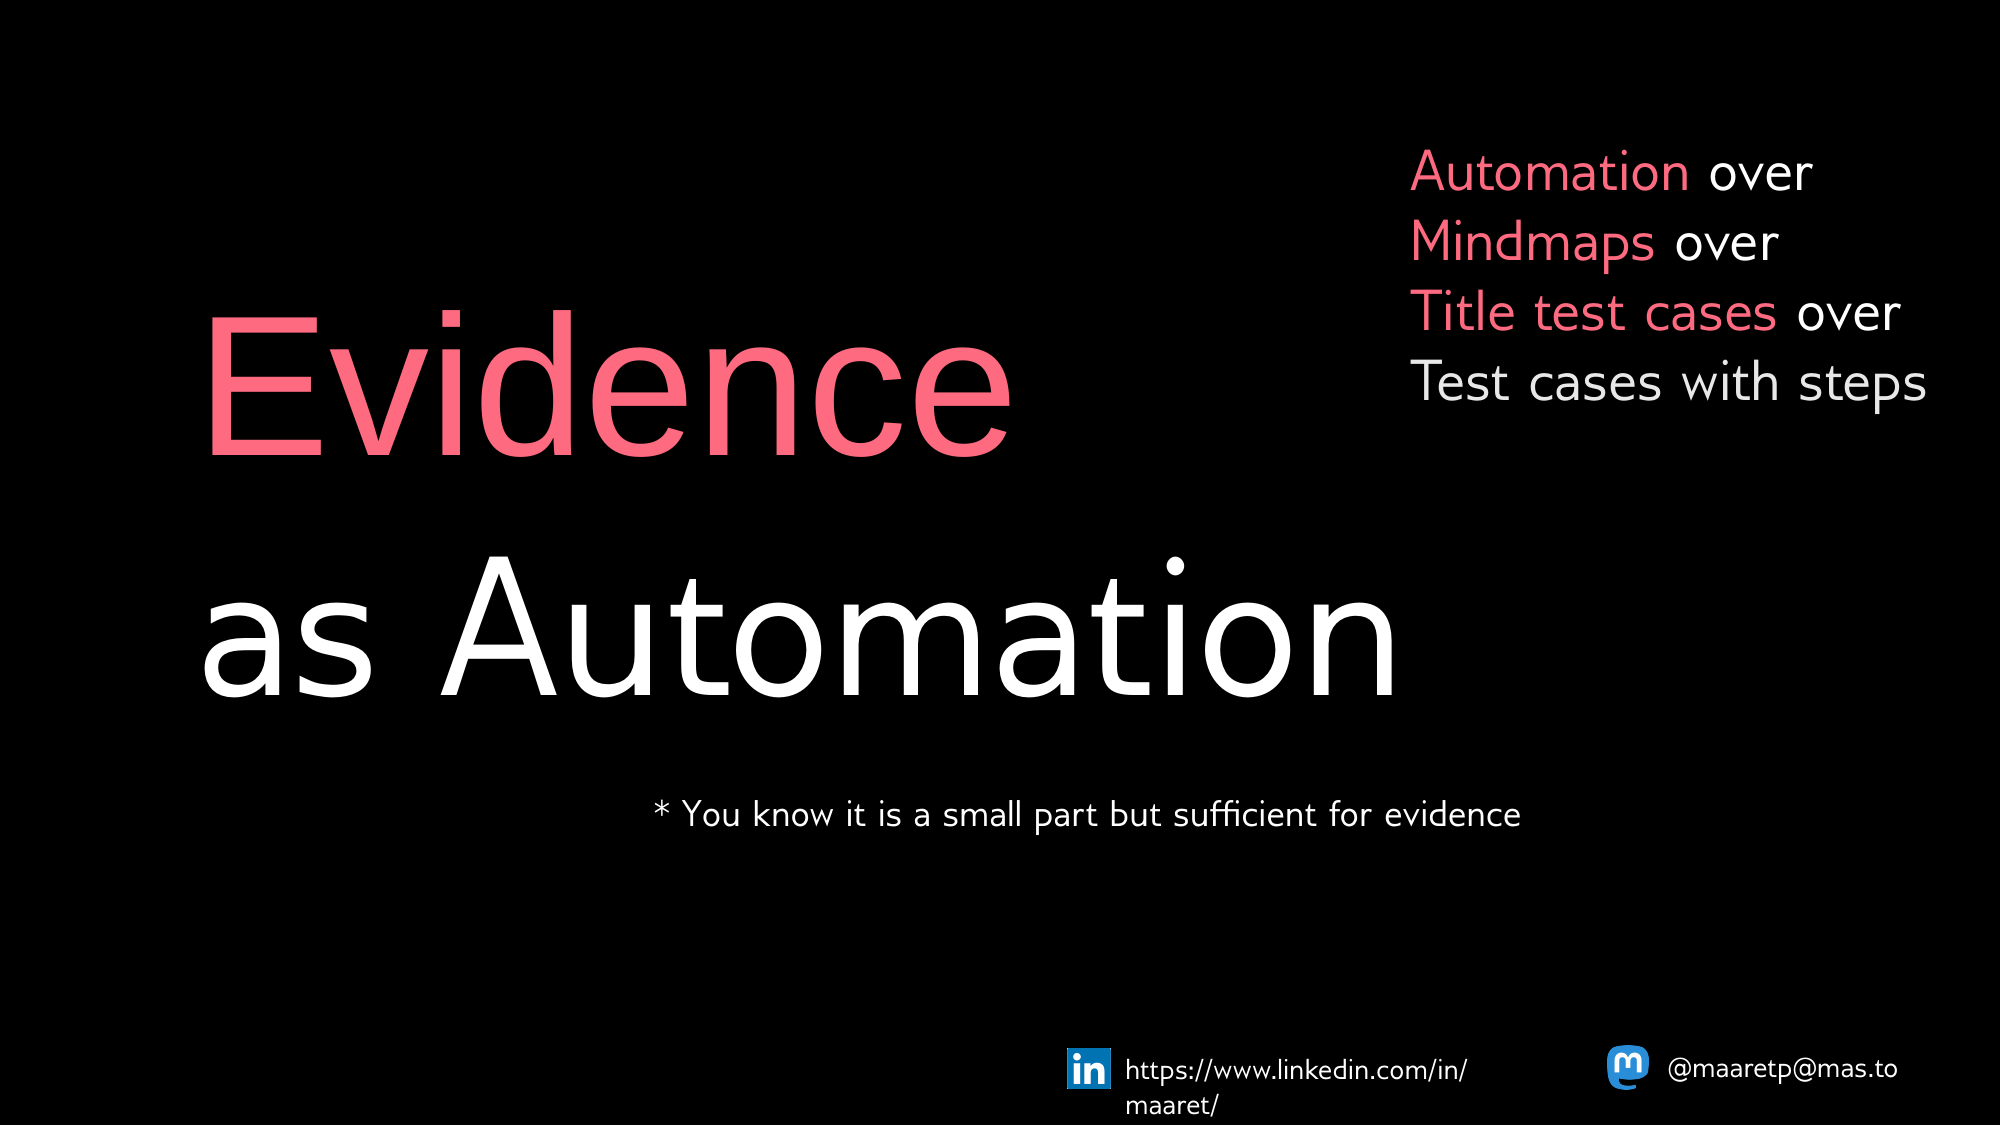

Automation over
Mindmaps over
Title test cases over
Test cases with steps
Evidence
as Automation
* You know it is a small part but sufficient for evidence